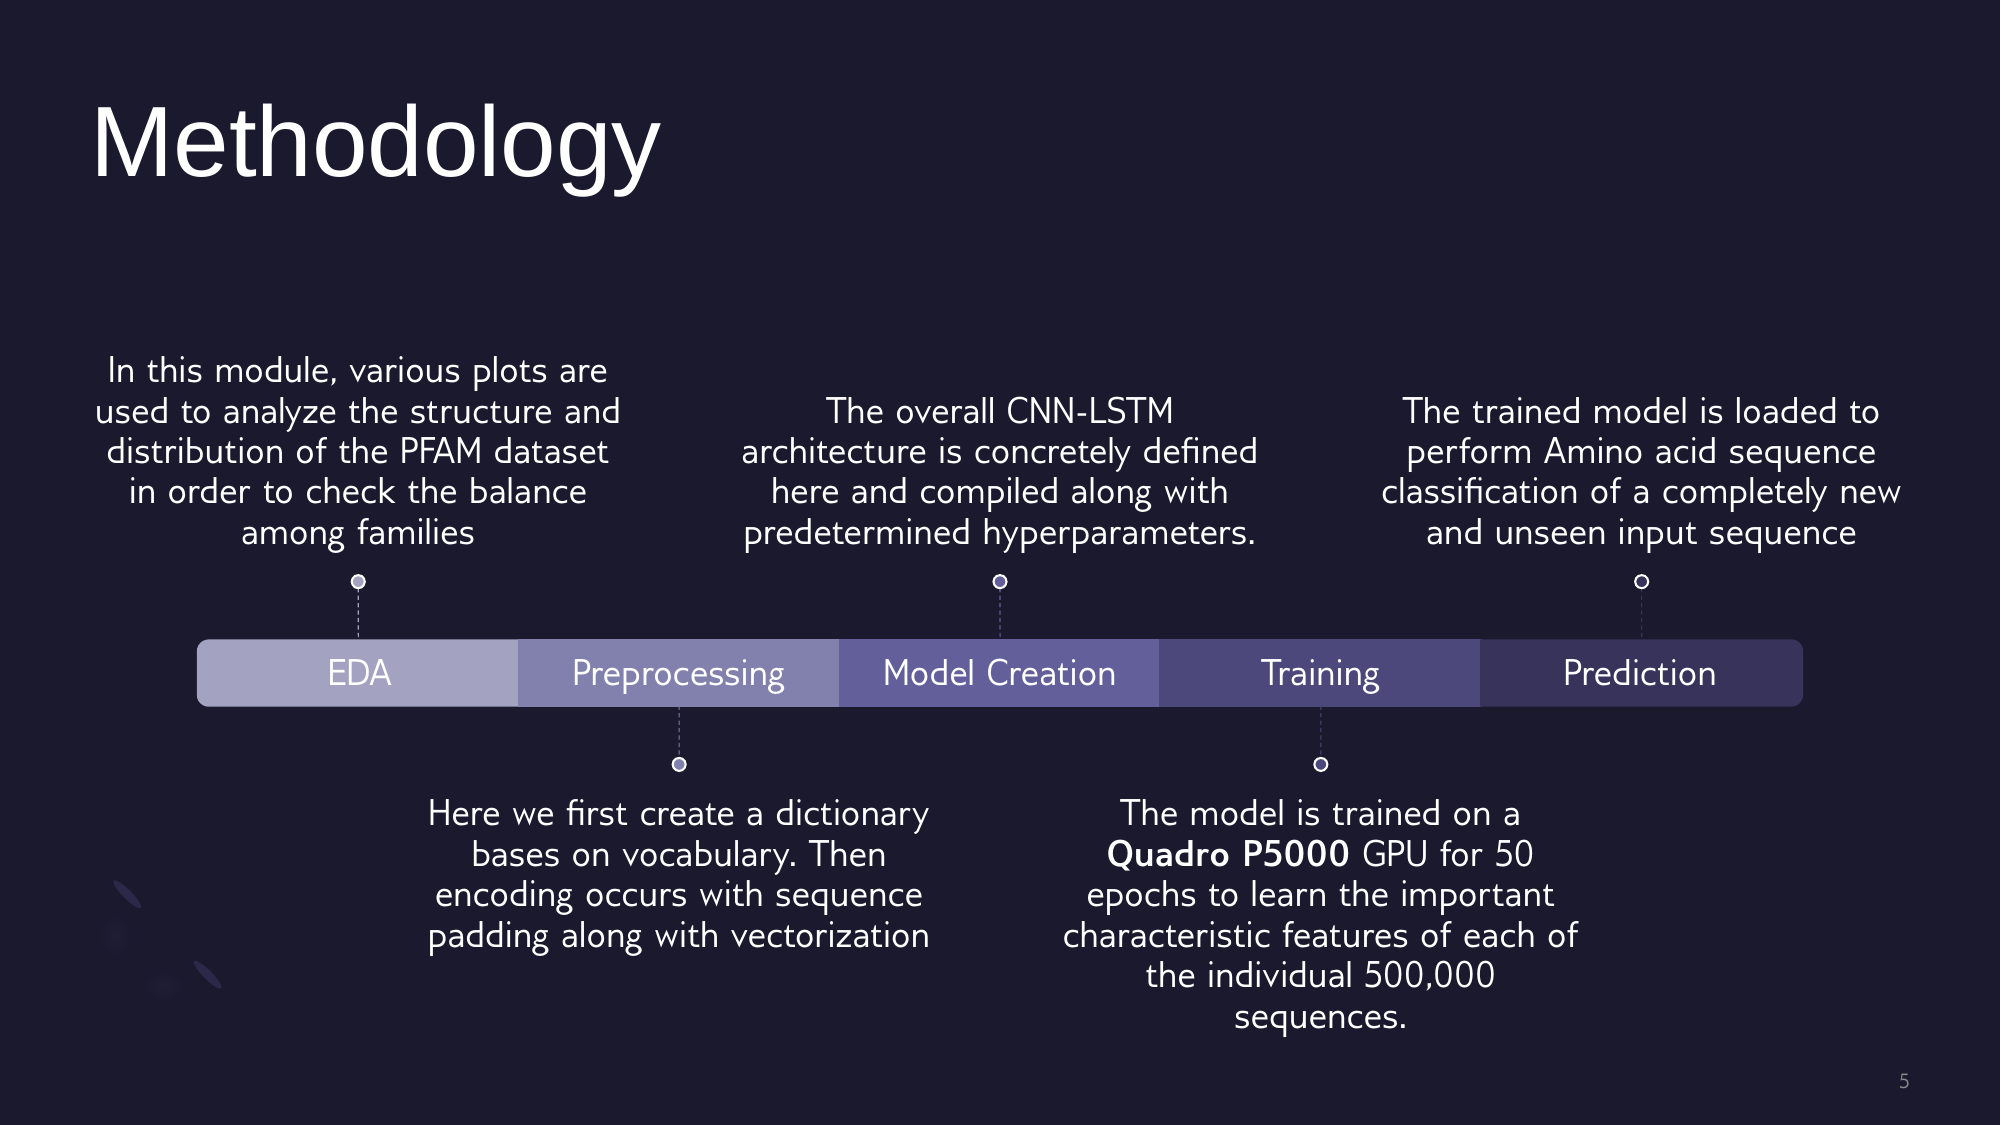

# Methodology
EDA
In this module, various plots are used to analyze the structure and distribution of the PFAM dataset in order to check the balance among families
Preprocessing
Here we first create a dictionary bases on vocabulary. Then encoding occurs with sequence padding along with vectorization
Model Creation
The overall CNN-LSTM architecture is concretely defined here and compiled along with predetermined hyperparameters.
Training
The model is trained on a Quadro P5000 GPU for 50 epochs to learn the important characteristic features of each of the individual 500,000 sequences.
Prediction
The trained model is loaded to perform Amino acid sequence classification of a completely new and unseen input sequence
5